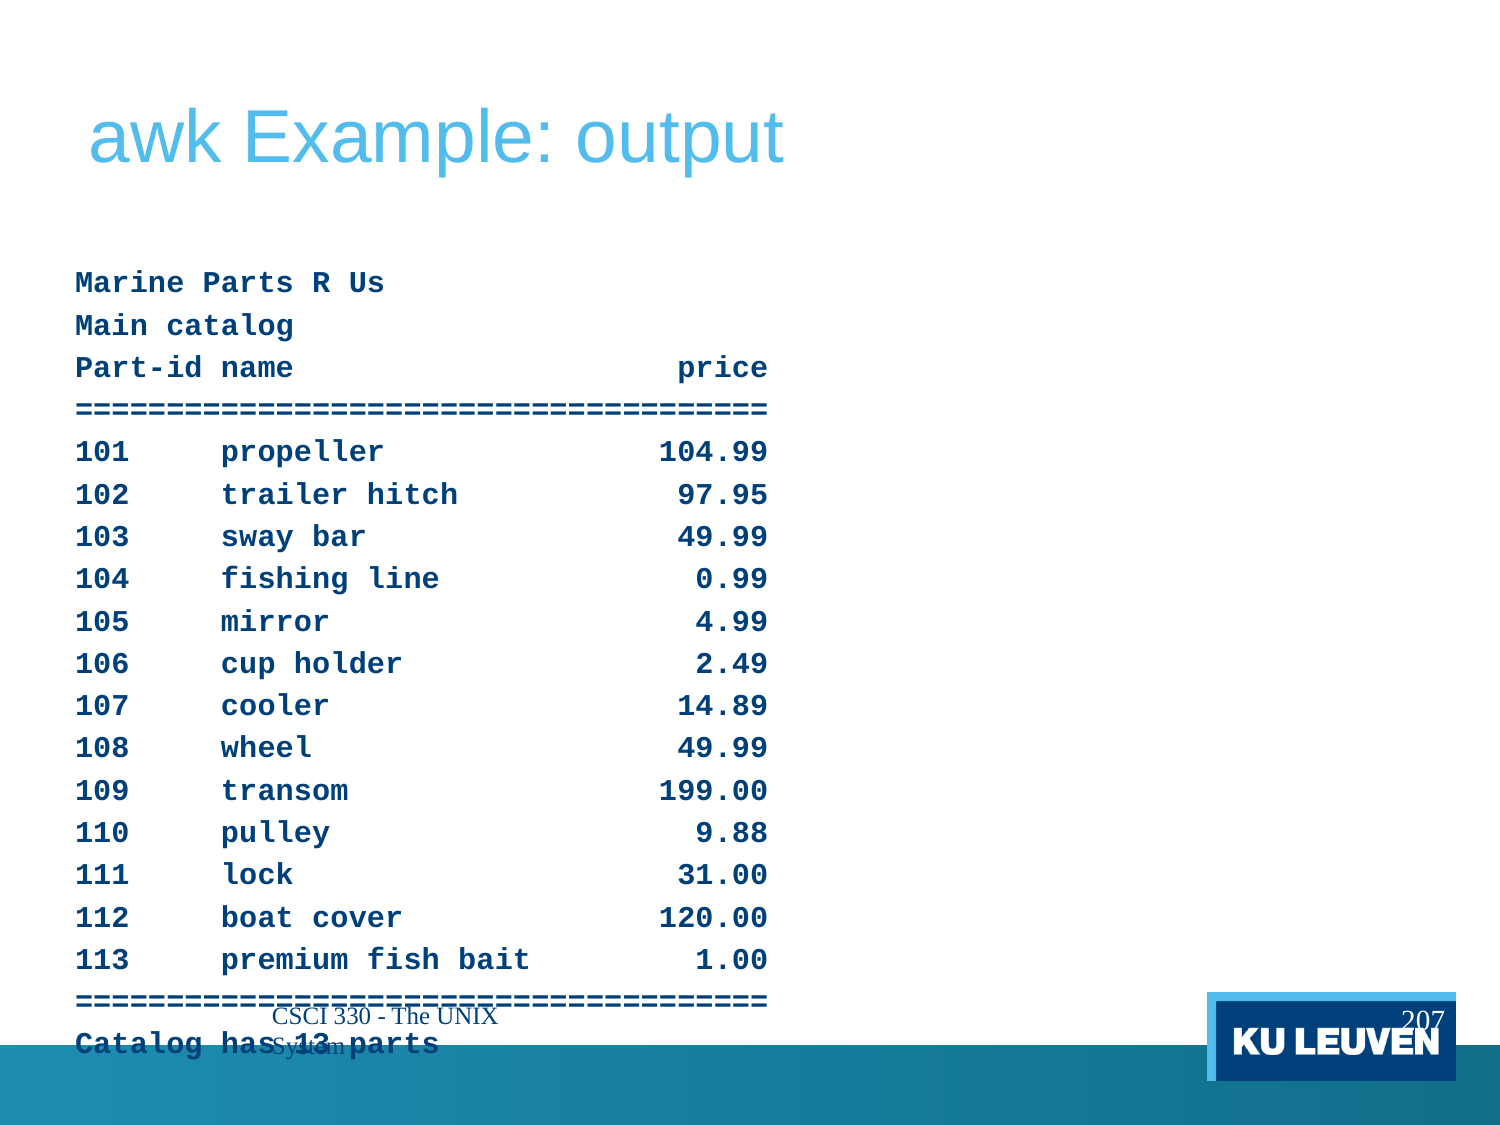

# awk Example: output
Marine Parts R Us
Main catalog
Part-id name                     price
======================================
101     propeller               104.99
102     trailer hitch            97.95
103     sway bar                 49.99
104     fishing line              0.99
105     mirror                    4.99
106     cup holder                2.49
107     cooler                   14.89
108     wheel                    49.99
109     transom                 199.00
110     pulley                    9.88
111     lock                     31.00
112     boat cover              120.00
113     premium fish bait         1.00
======================================
Catalog has 13 parts
207
CSCI 330 - The UNIX System